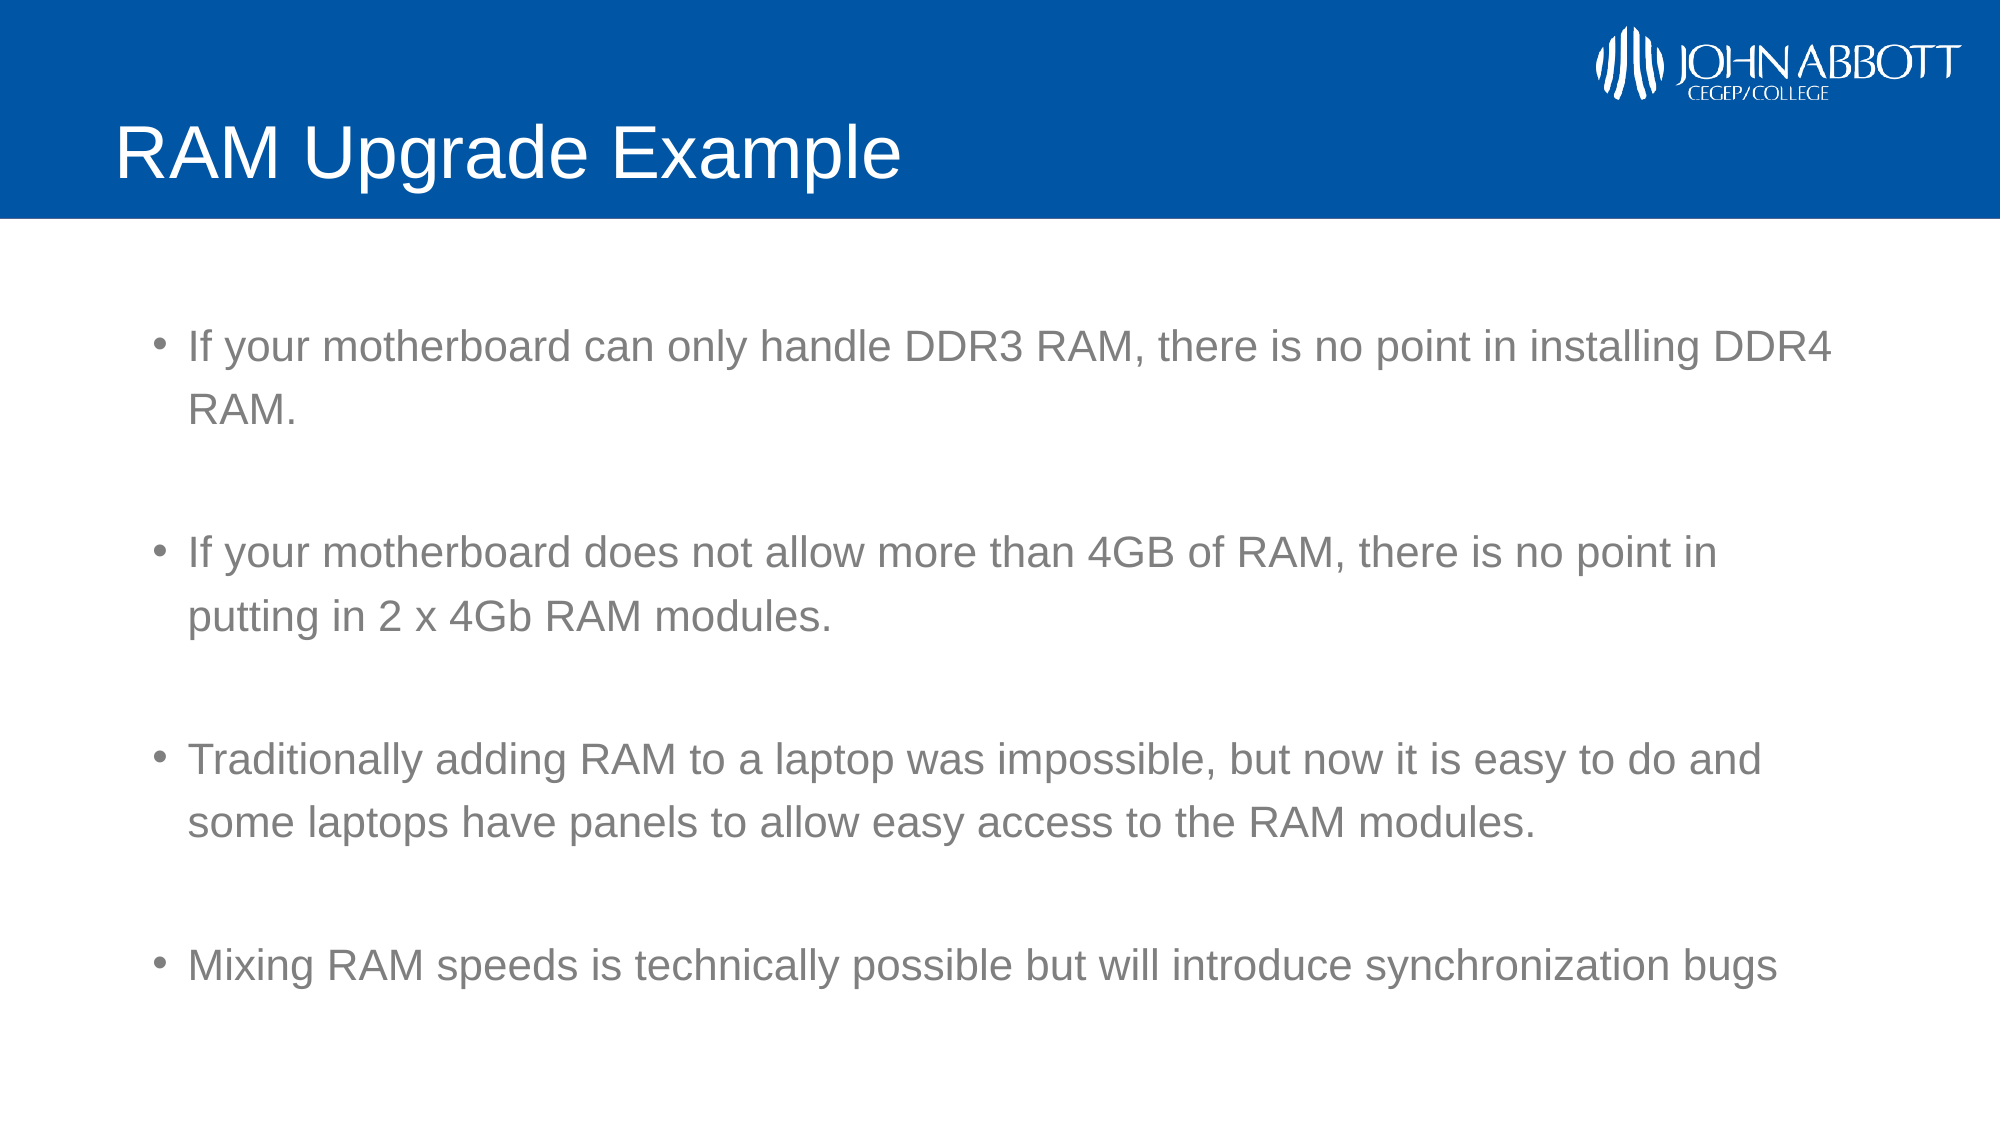

# RAM Upgrade Example
If your motherboard can only handle DDR3 RAM, there is no point in installing DDR4 RAM.

If your motherboard does not allow more than 4GB of RAM, there is no point in putting in 2 x 4Gb RAM modules.

Traditionally adding RAM to a laptop was impossible, but now it is easy to do and some laptops have panels to allow easy access to the RAM modules.

Mixing RAM speeds is technically possible but will introduce synchronization bugs